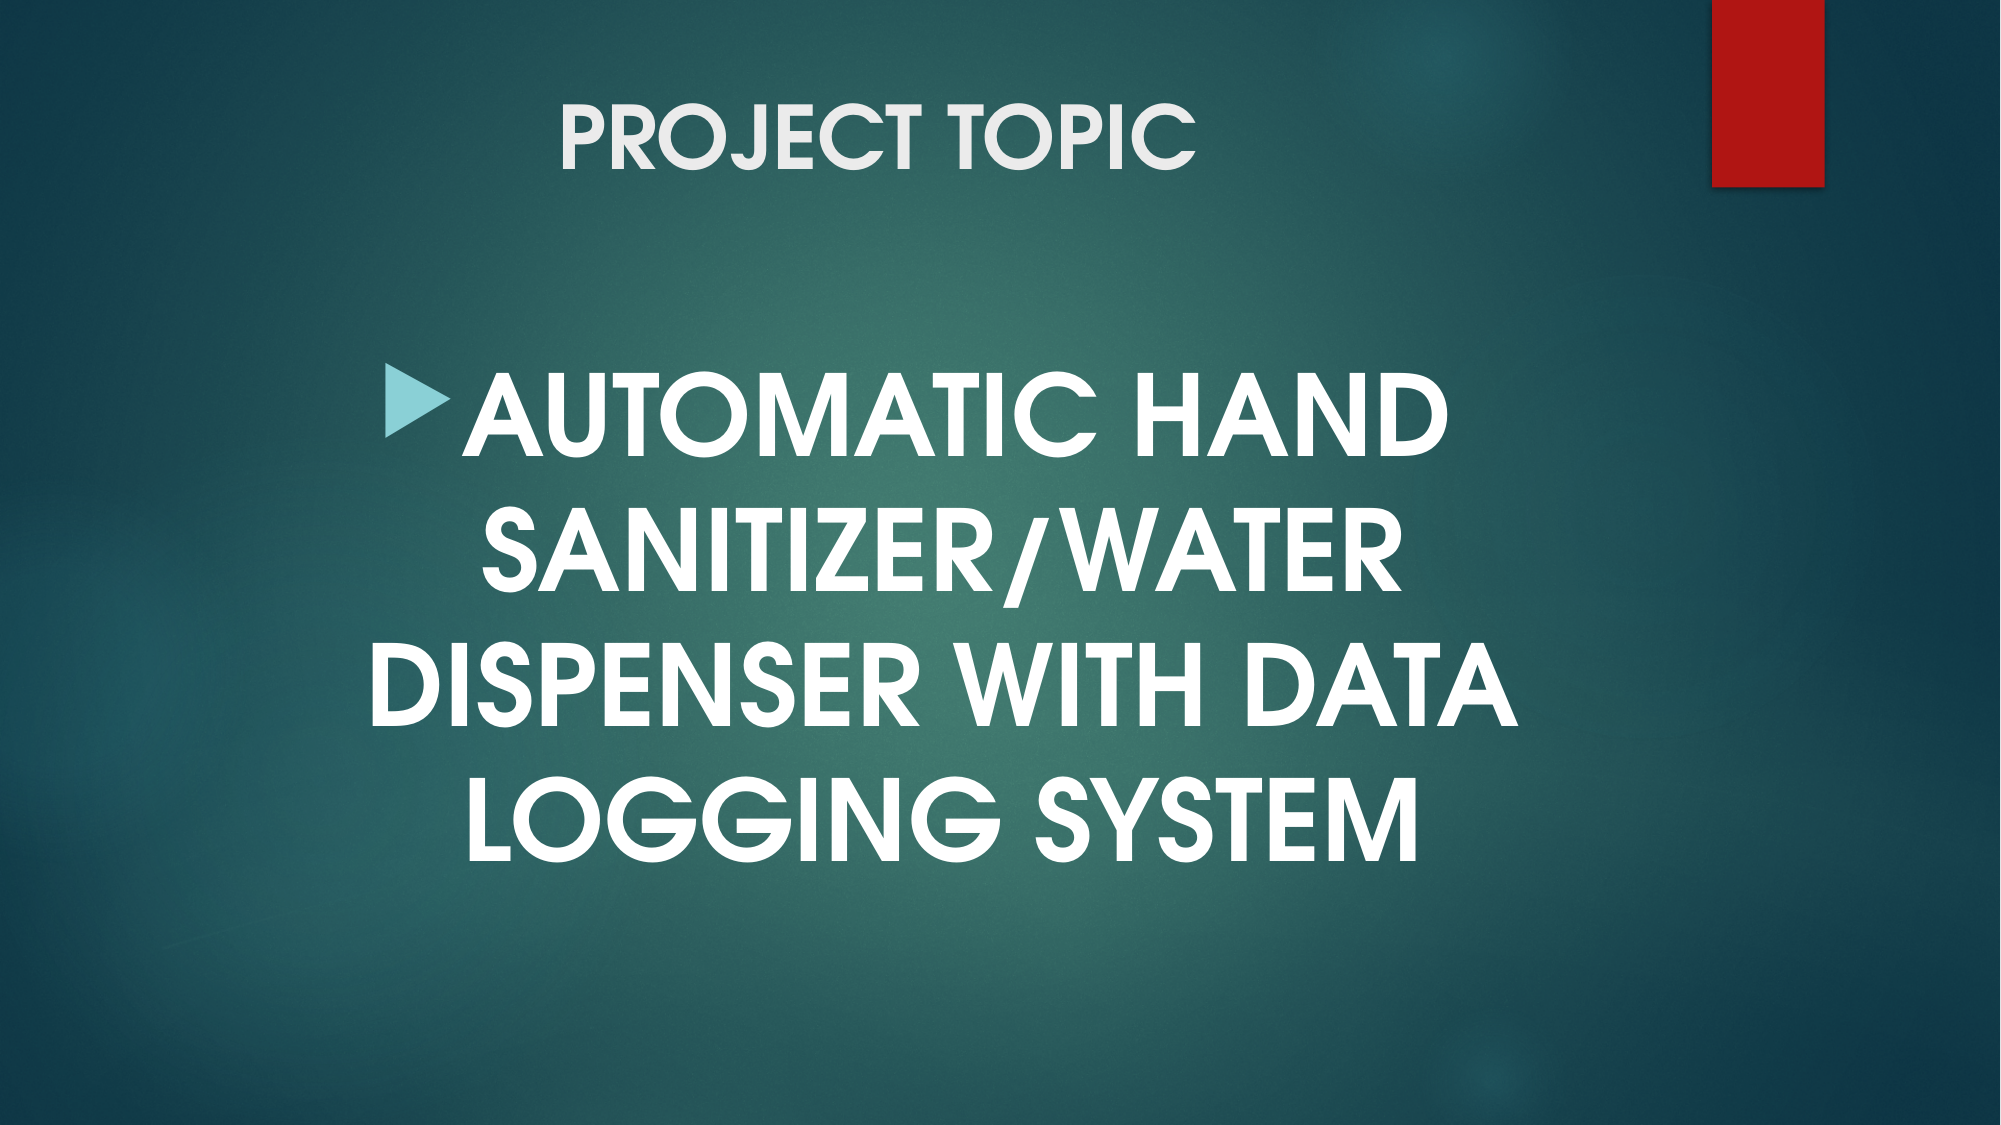

# PROJECT TOPIC
AUTOMATIC HAND SANITIZER/WATER DISPENSER WITH DATA LOGGING SYSTEM